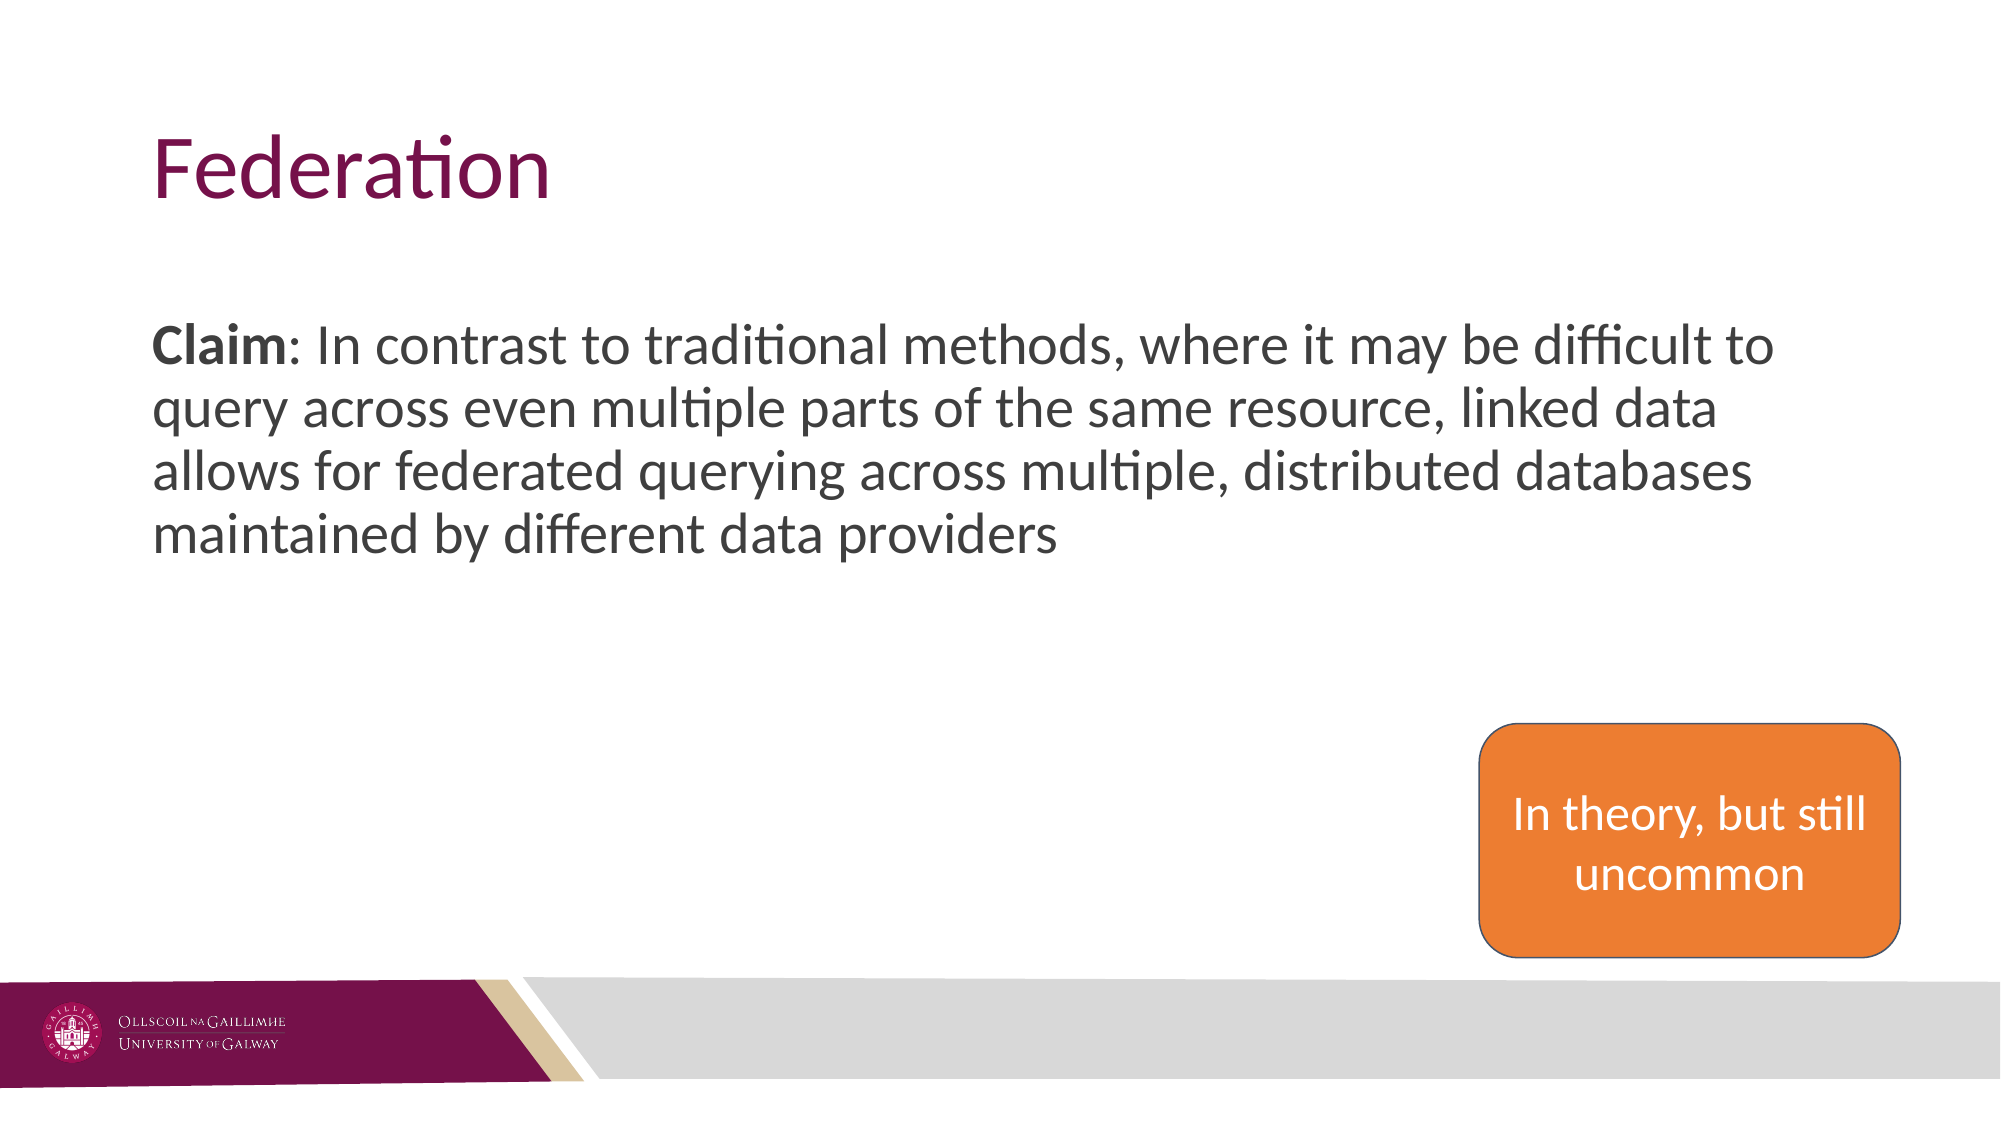

# Federation
Claim: In contrast to traditional methods, where it may be difficult to query across even multiple parts of the same resource, linked data allows for federated querying across multiple, distributed databases maintained by different data providers
In theory, but still uncommon